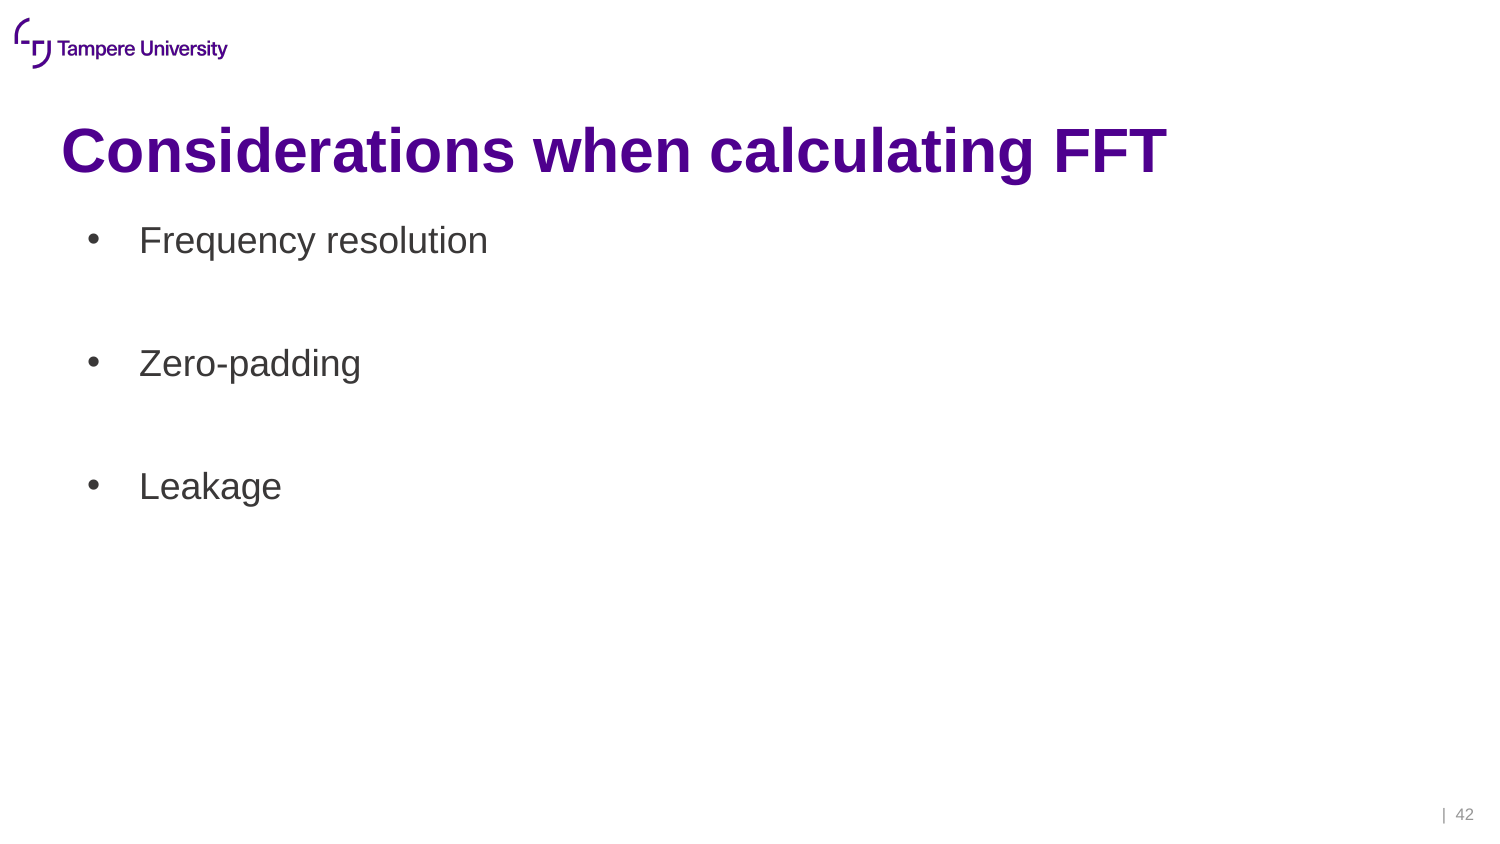

# Considerations when calculating FFT
Frequency resolution

Zero-padding

Leakage
|  42